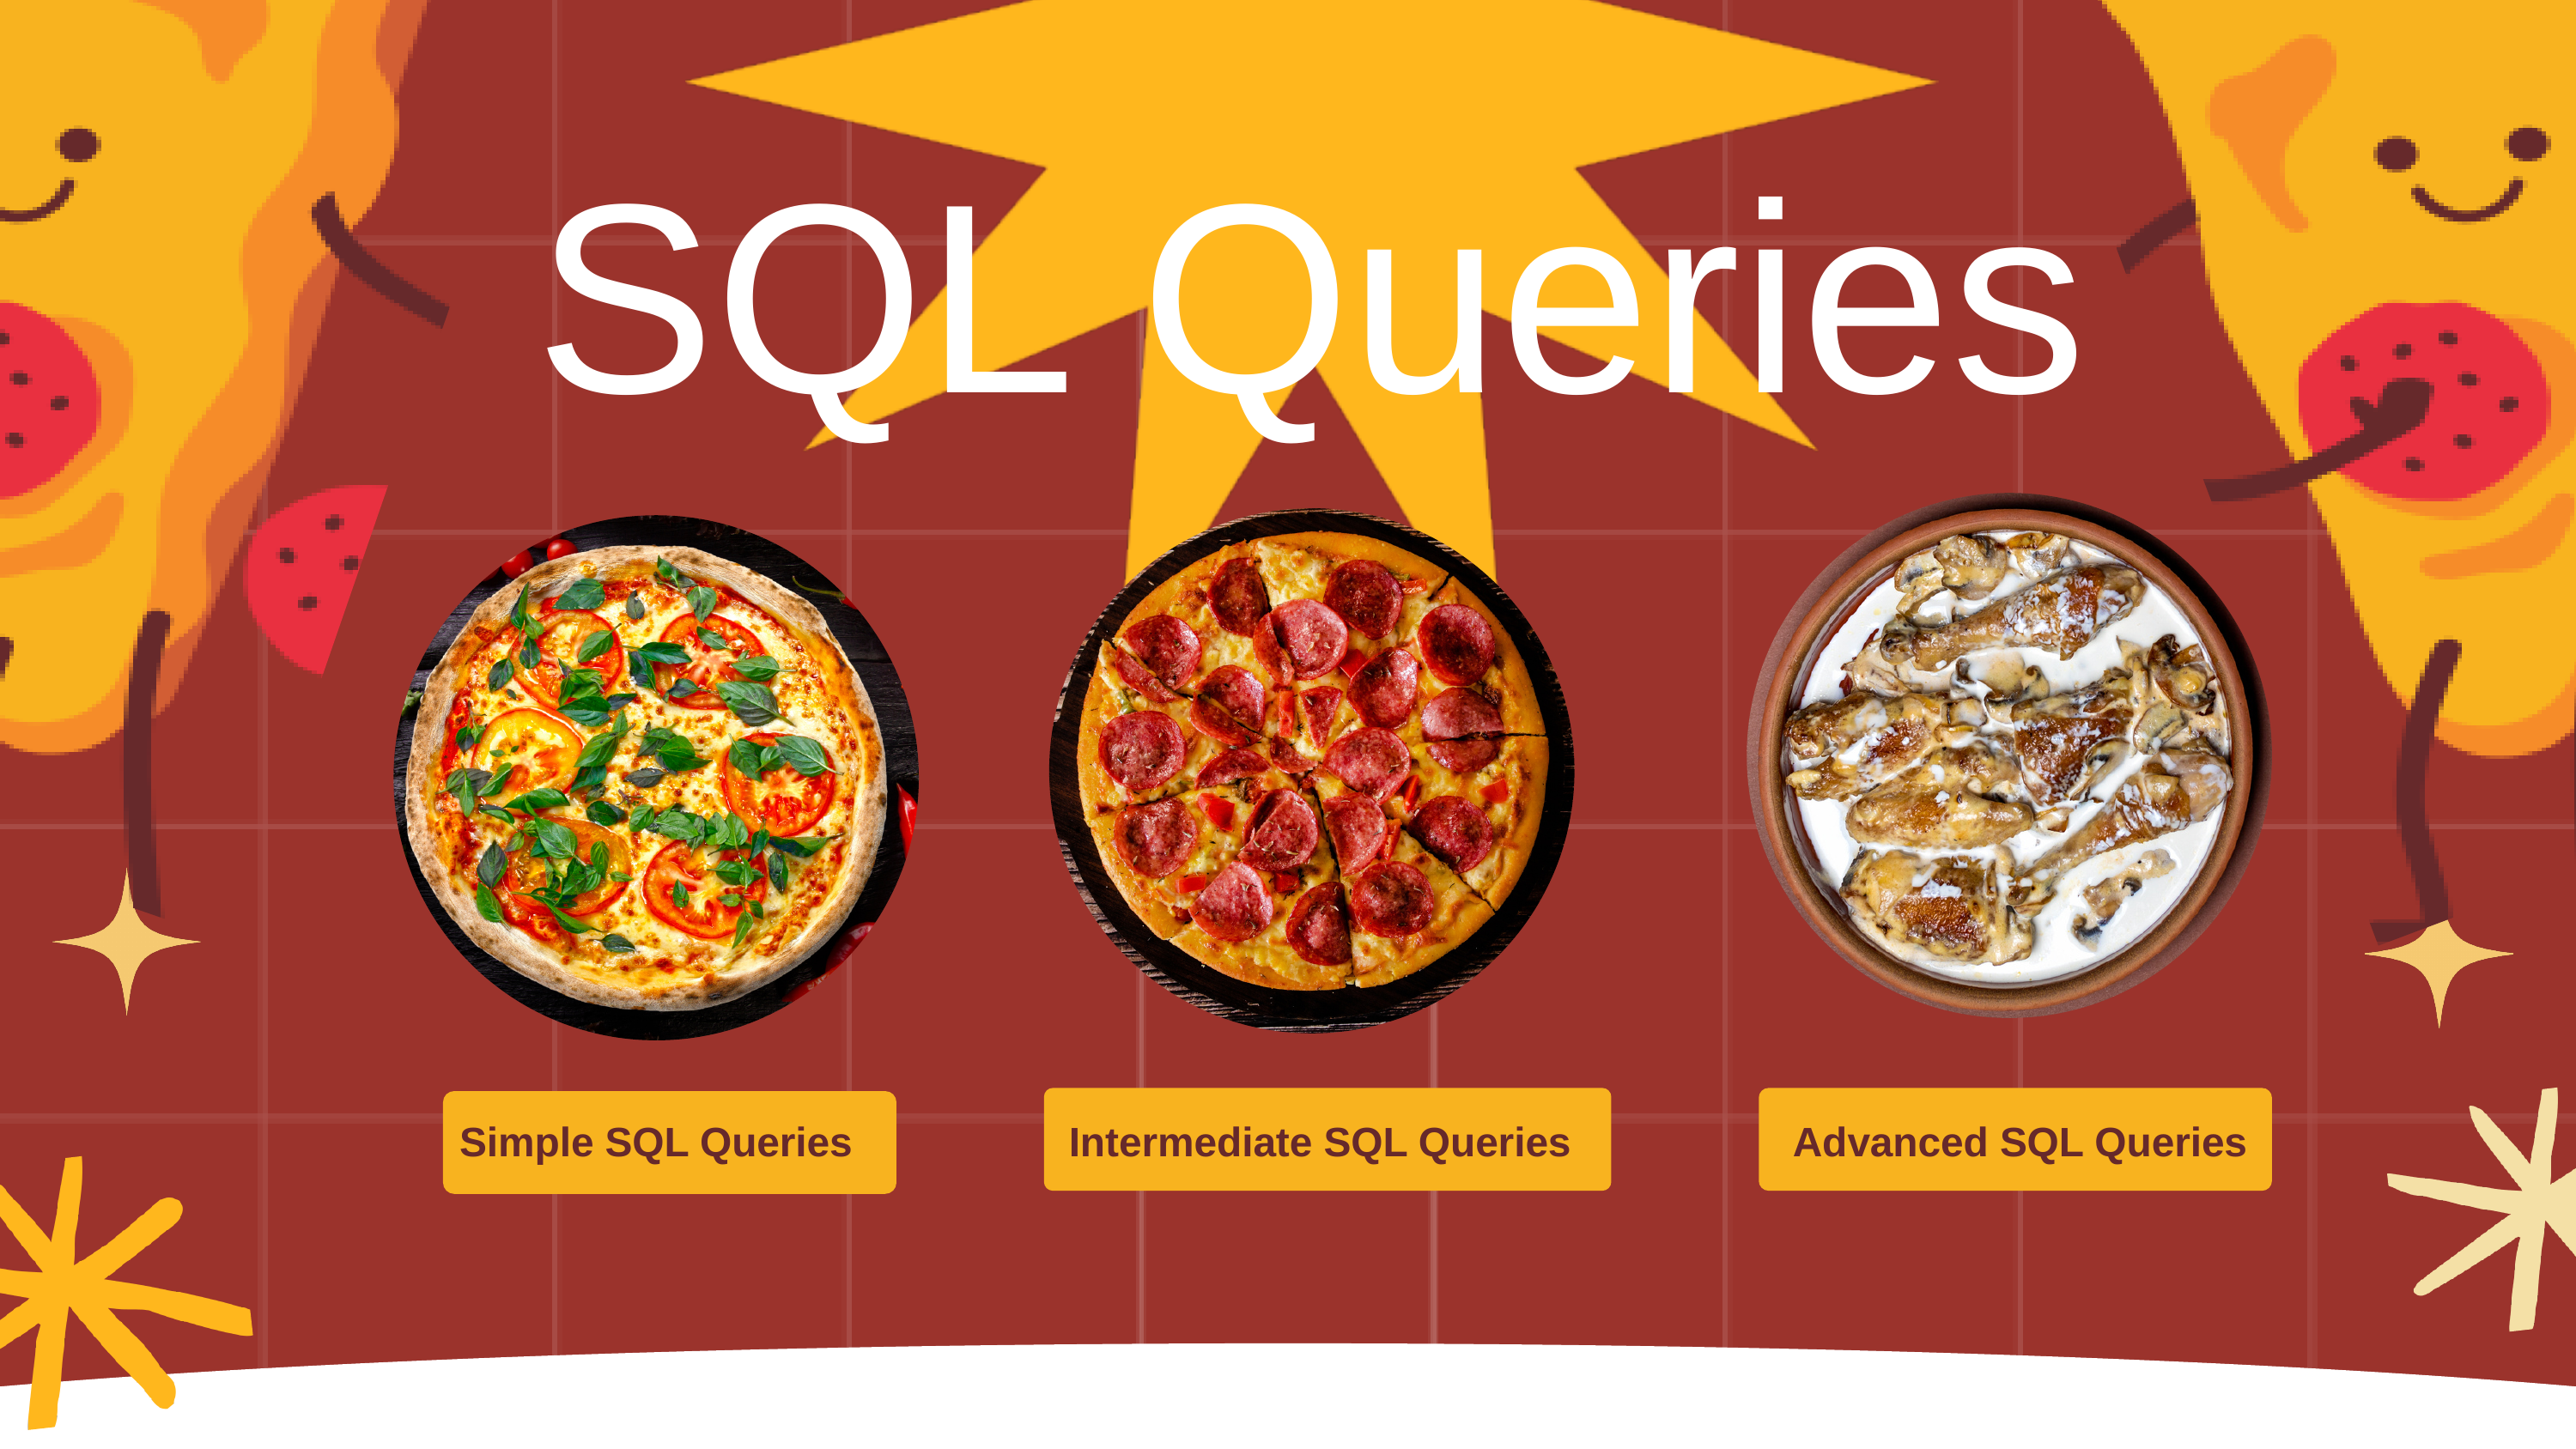

SQL Queries

Simple SQL Queries
Intermediate SQL Queries
Advanced SQL Queries